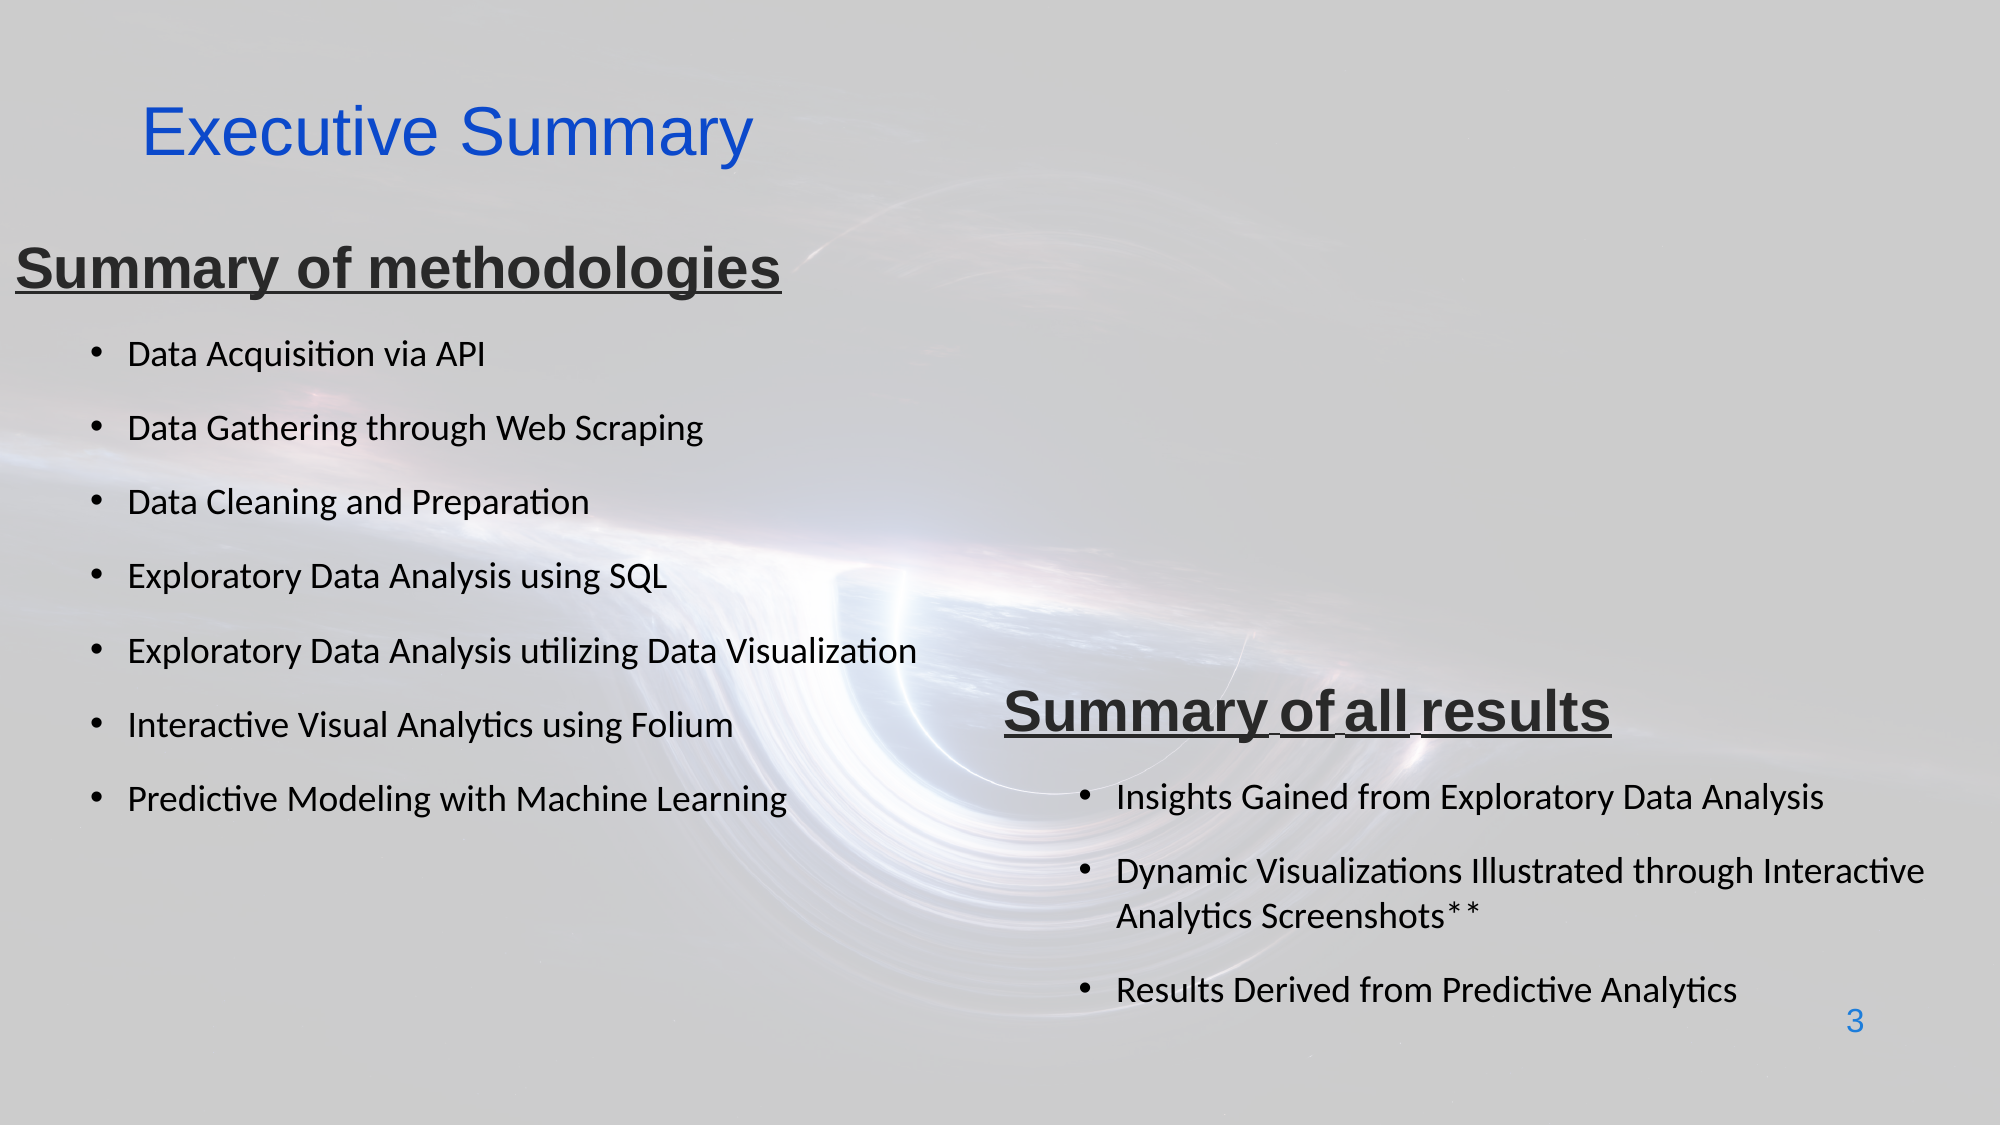

Executive Summary
Summary of methodologies
Data Acquisition via API
Data Gathering through Web Scraping
Data Cleaning and Preparation
Exploratory Data Analysis using SQL
Exploratory Data Analysis utilizing Data Visualization
Interactive Visual Analytics using Folium
Predictive Modeling with Machine Learning
Summary of all results
Insights Gained from Exploratory Data Analysis
Dynamic Visualizations Illustrated through Interactive Analytics Screenshots**
Results Derived from Predictive Analytics
3